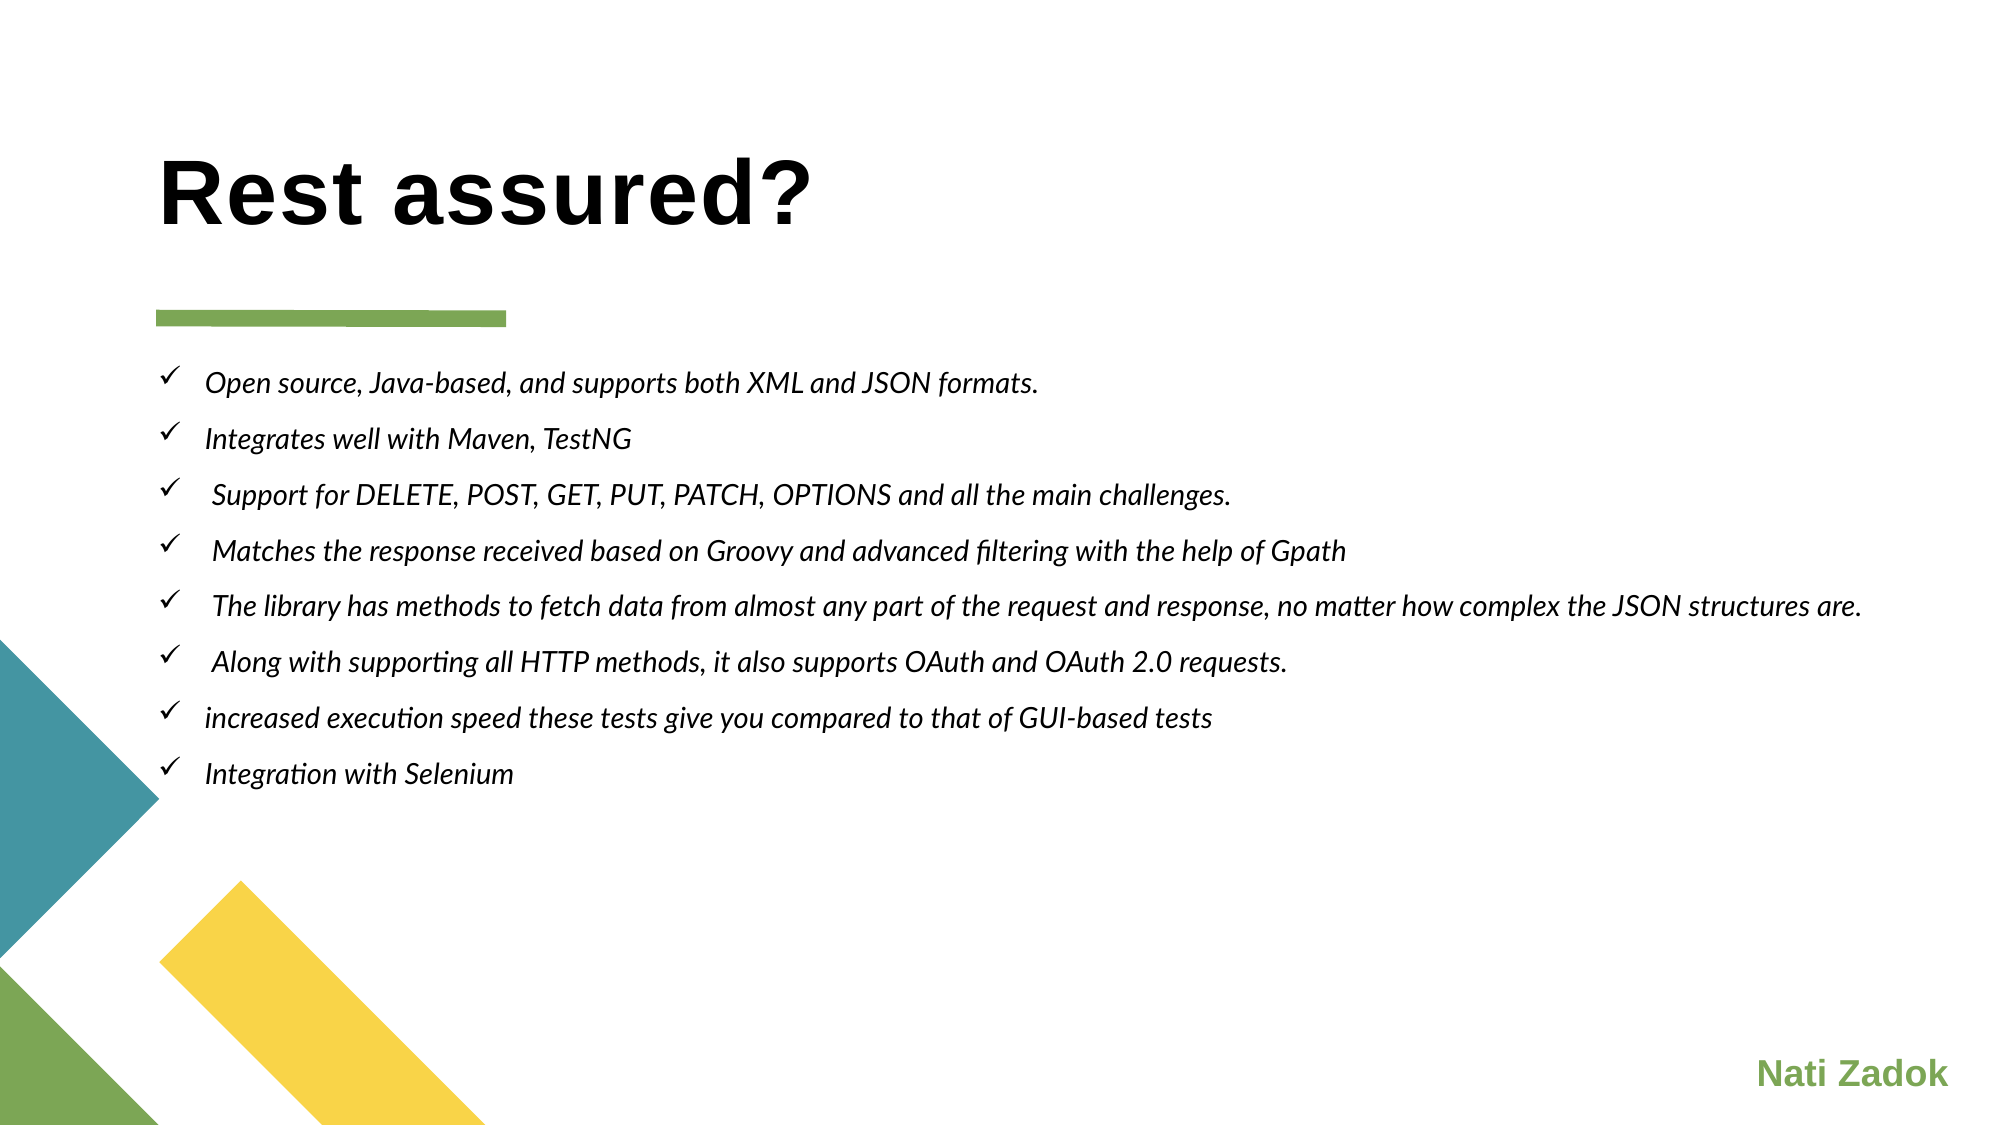

# Rest assured?
Open source, Java-based, and supports both XML and JSON formats.
Integrates well with Maven, TestNG
 Support for DELETE, POST, GET, PUT, PATCH, OPTIONS and all the main challenges.
 Matches the response received based on Groovy and advanced filtering with the help of Gpath
 The library has methods to fetch data from almost any part of the request and response, no matter how complex the JSON structures are.
 Along with supporting all HTTP methods, it also supports OAuth and OAuth 2.0 requests.
increased execution speed these tests give you compared to that of GUI-based tests
Integration with Selenium
Nati Zadok